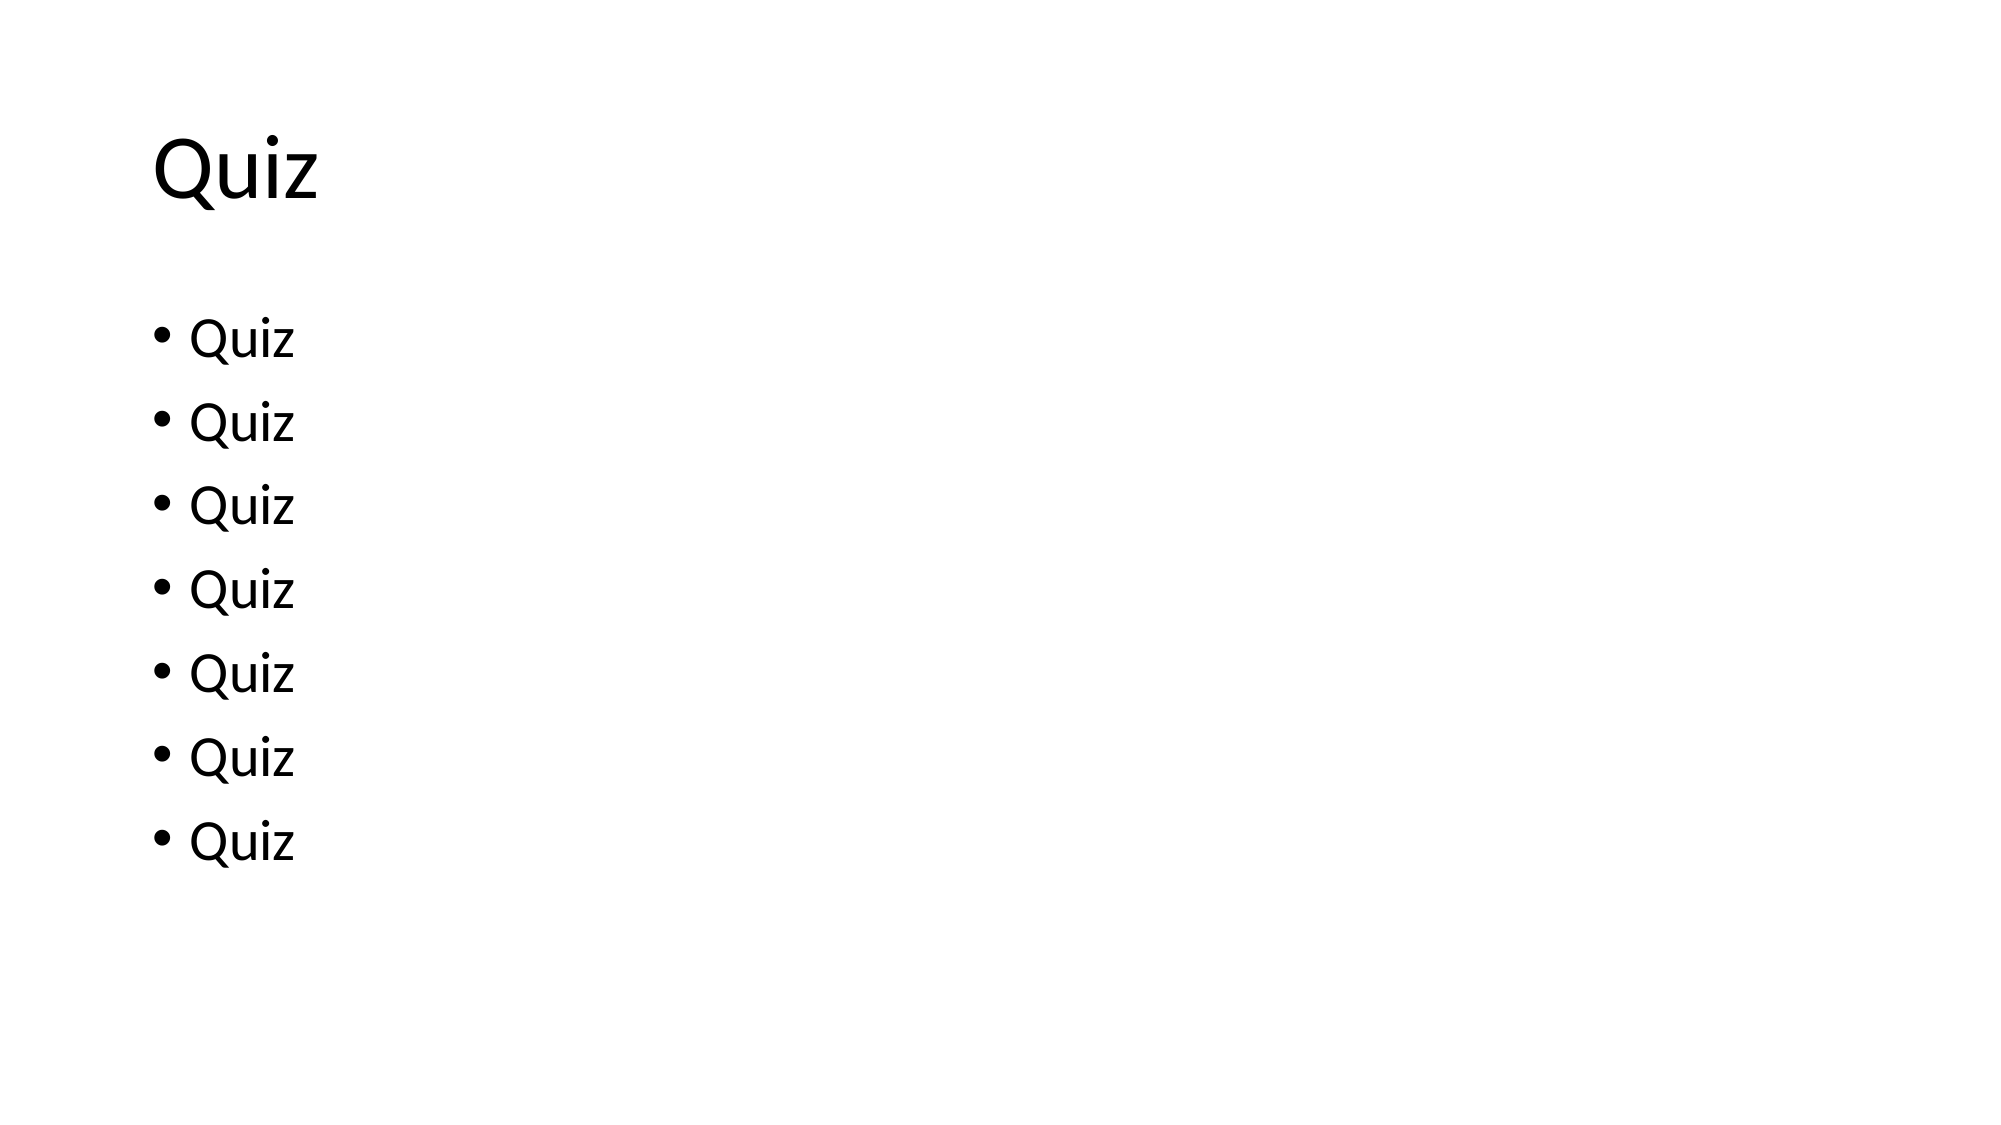

# Quiz
Quiz
Quiz
Quiz
Quiz
Quiz
Quiz
Quiz